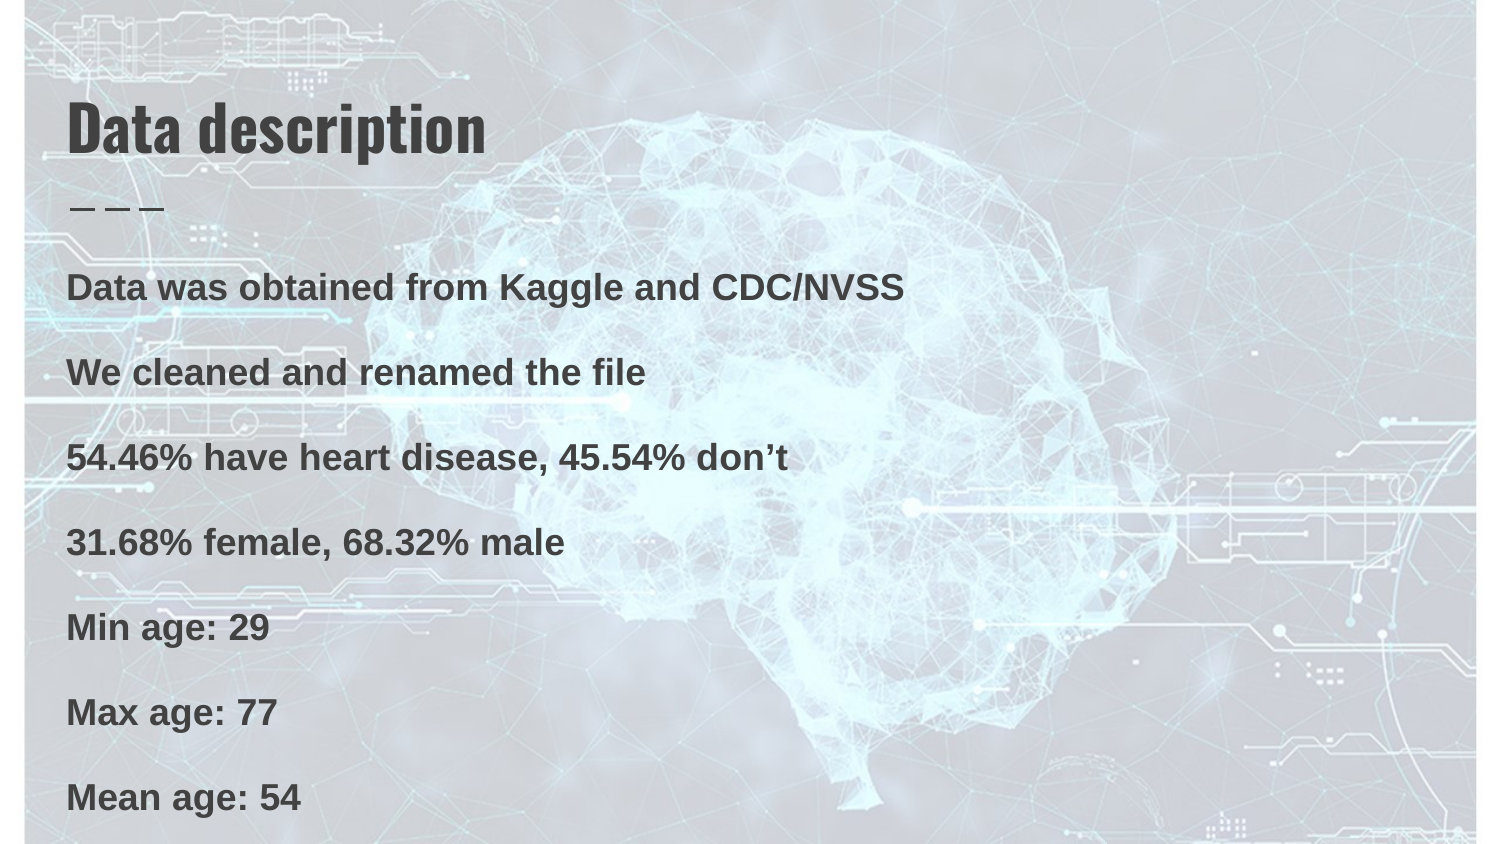

# Data description
Data was obtained from Kaggle and CDC/NVSS
We cleaned and renamed the file
54.46% have heart disease, 45.54% don’t
31.68% female, 68.32% male
Min age: 29
Max age: 77
Mean age: 54